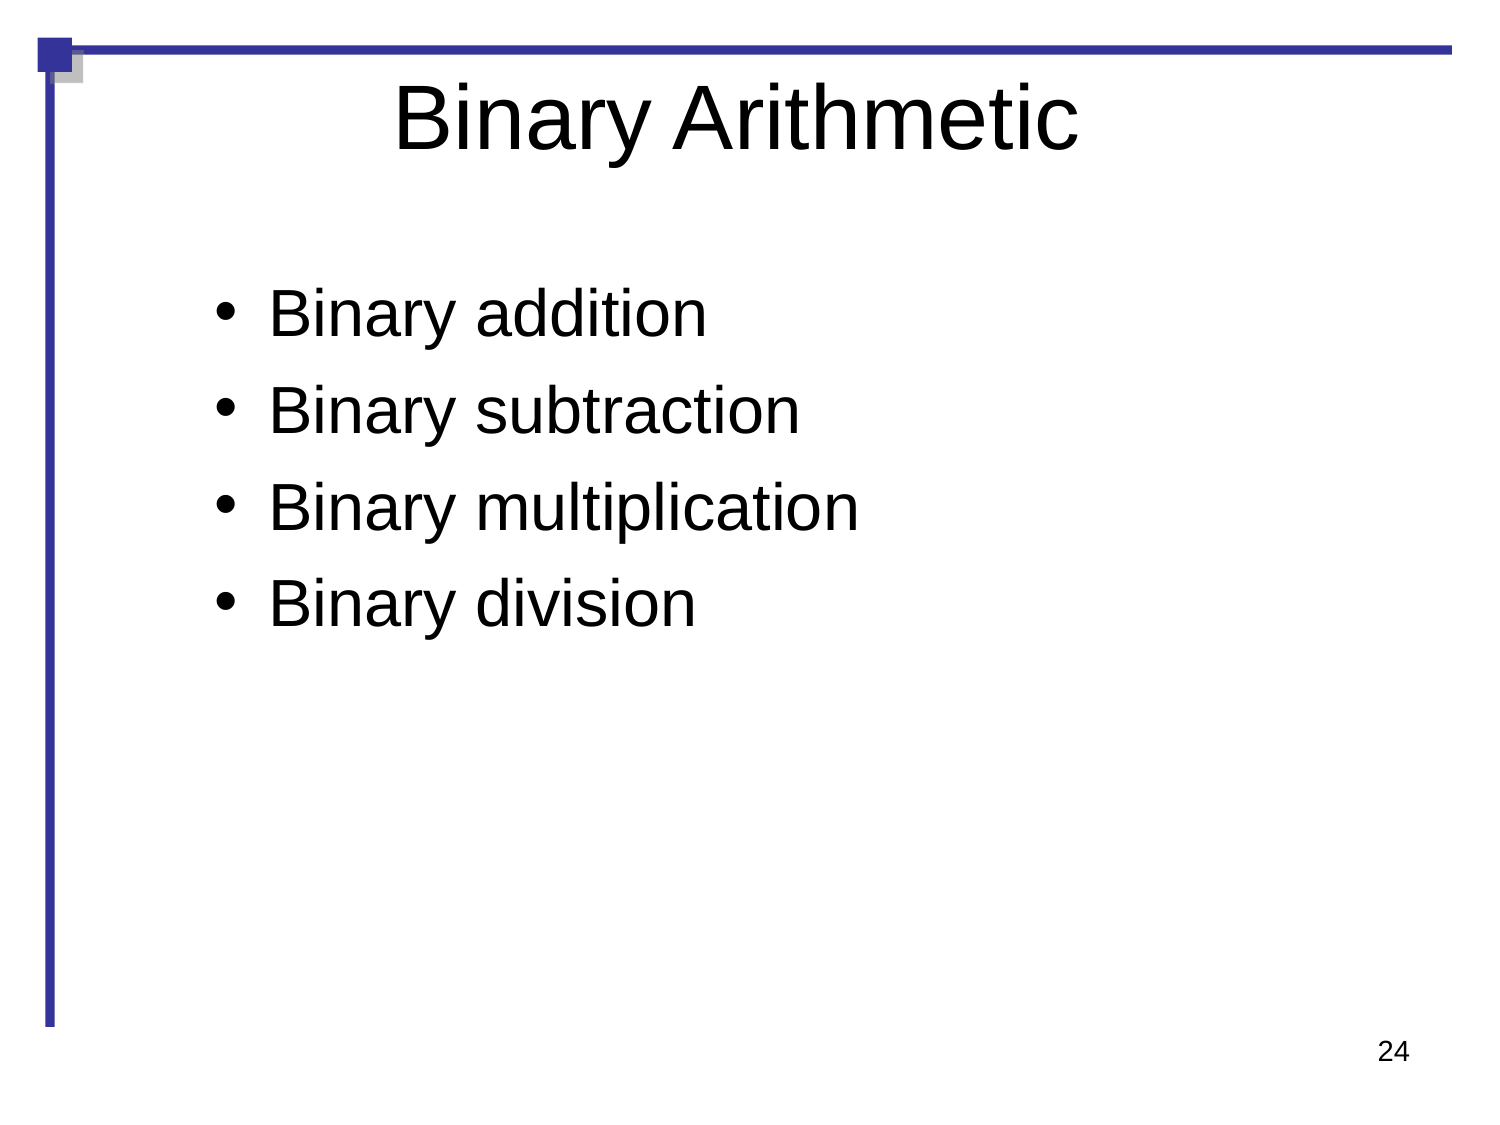

Binary Arithmetic
Binary addition
Binary subtraction
Binary multiplication
Binary division
24